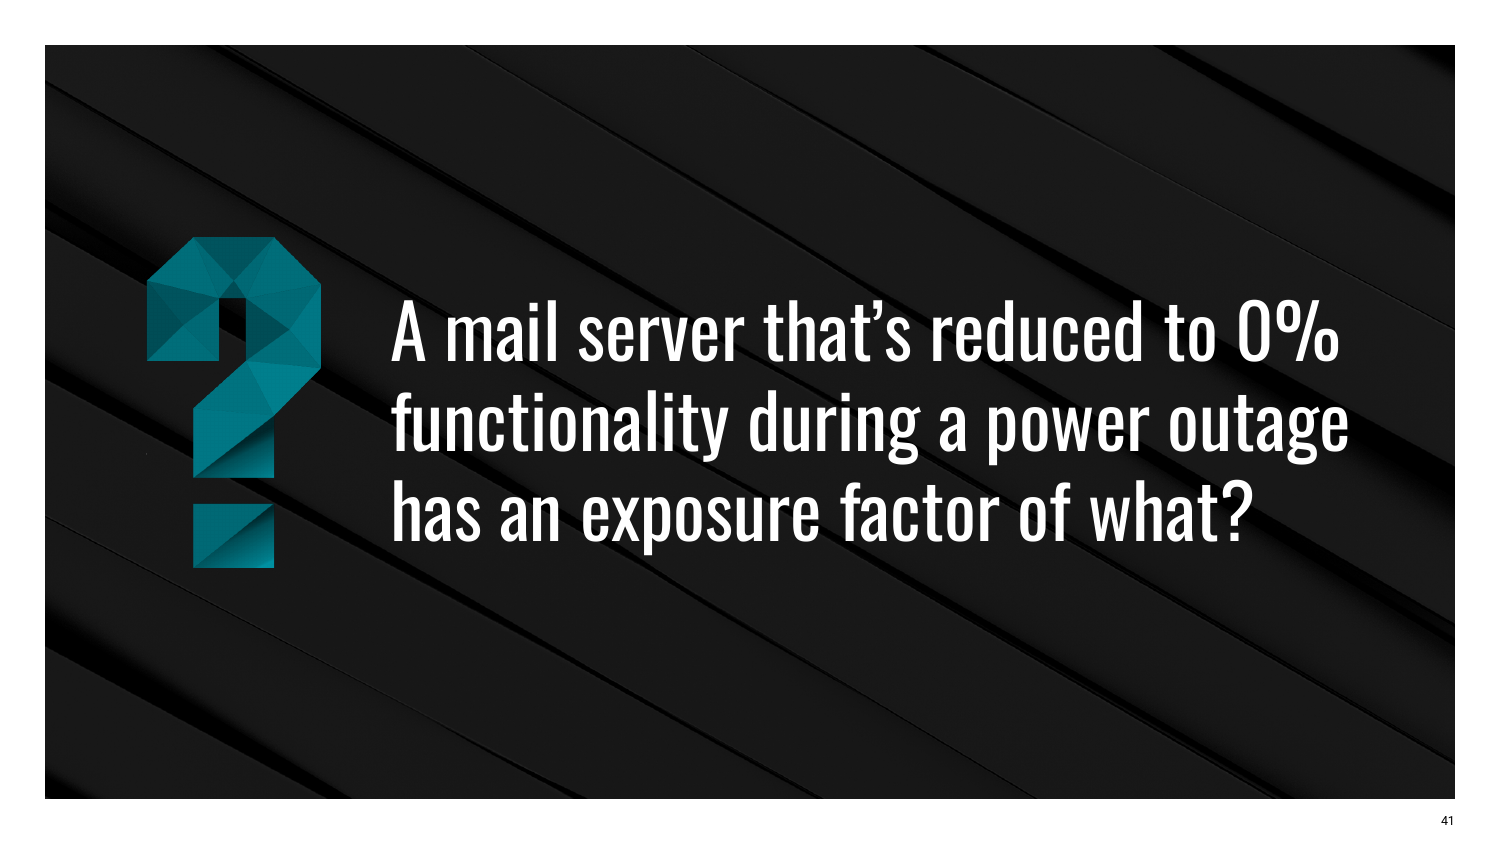

# A mail server that’s reduced to 0% functionality during a power outage has an exposure factor of what?

41